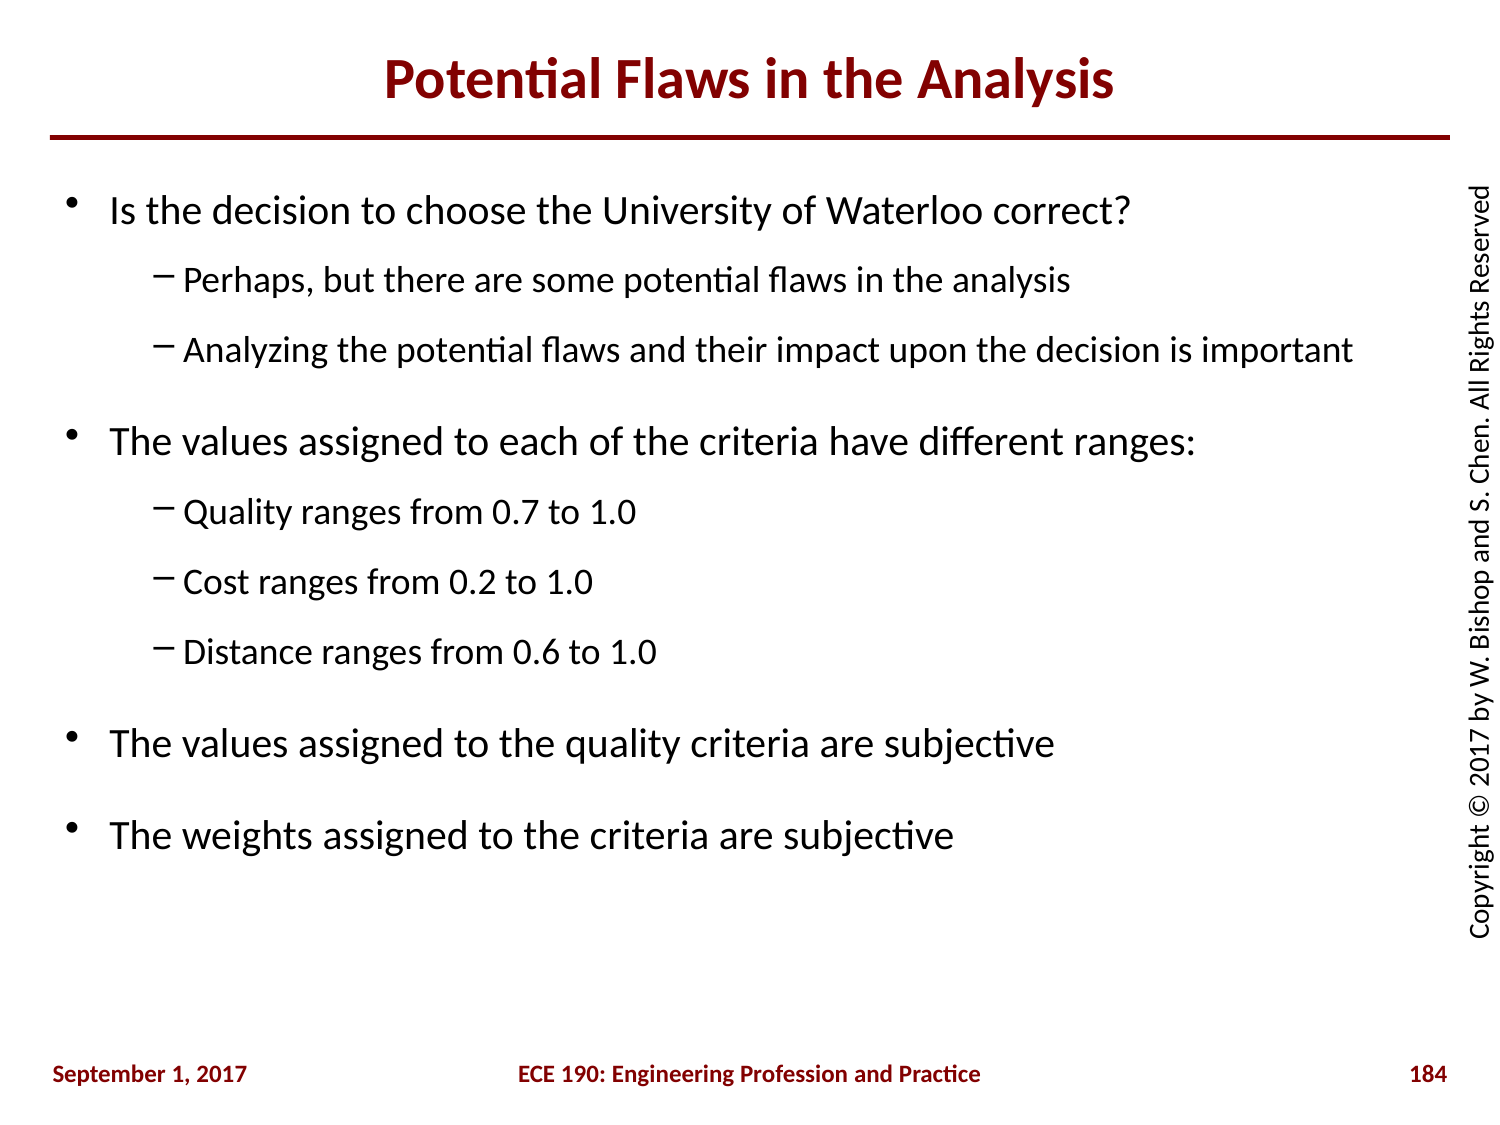

# Potential Flaws in the Analysis
Is the decision to choose the University of Waterloo correct?
Perhaps, but there are some potential flaws in the analysis
Analyzing the potential flaws and their impact upon the decision is important
The values assigned to each of the criteria have different ranges:
Quality ranges from 0.7 to 1.0
Cost ranges from 0.2 to 1.0
Distance ranges from 0.6 to 1.0
The values assigned to the quality criteria are subjective
The weights assigned to the criteria are subjective
September 1, 2017
ECE 190: Engineering Profession and Practice
184